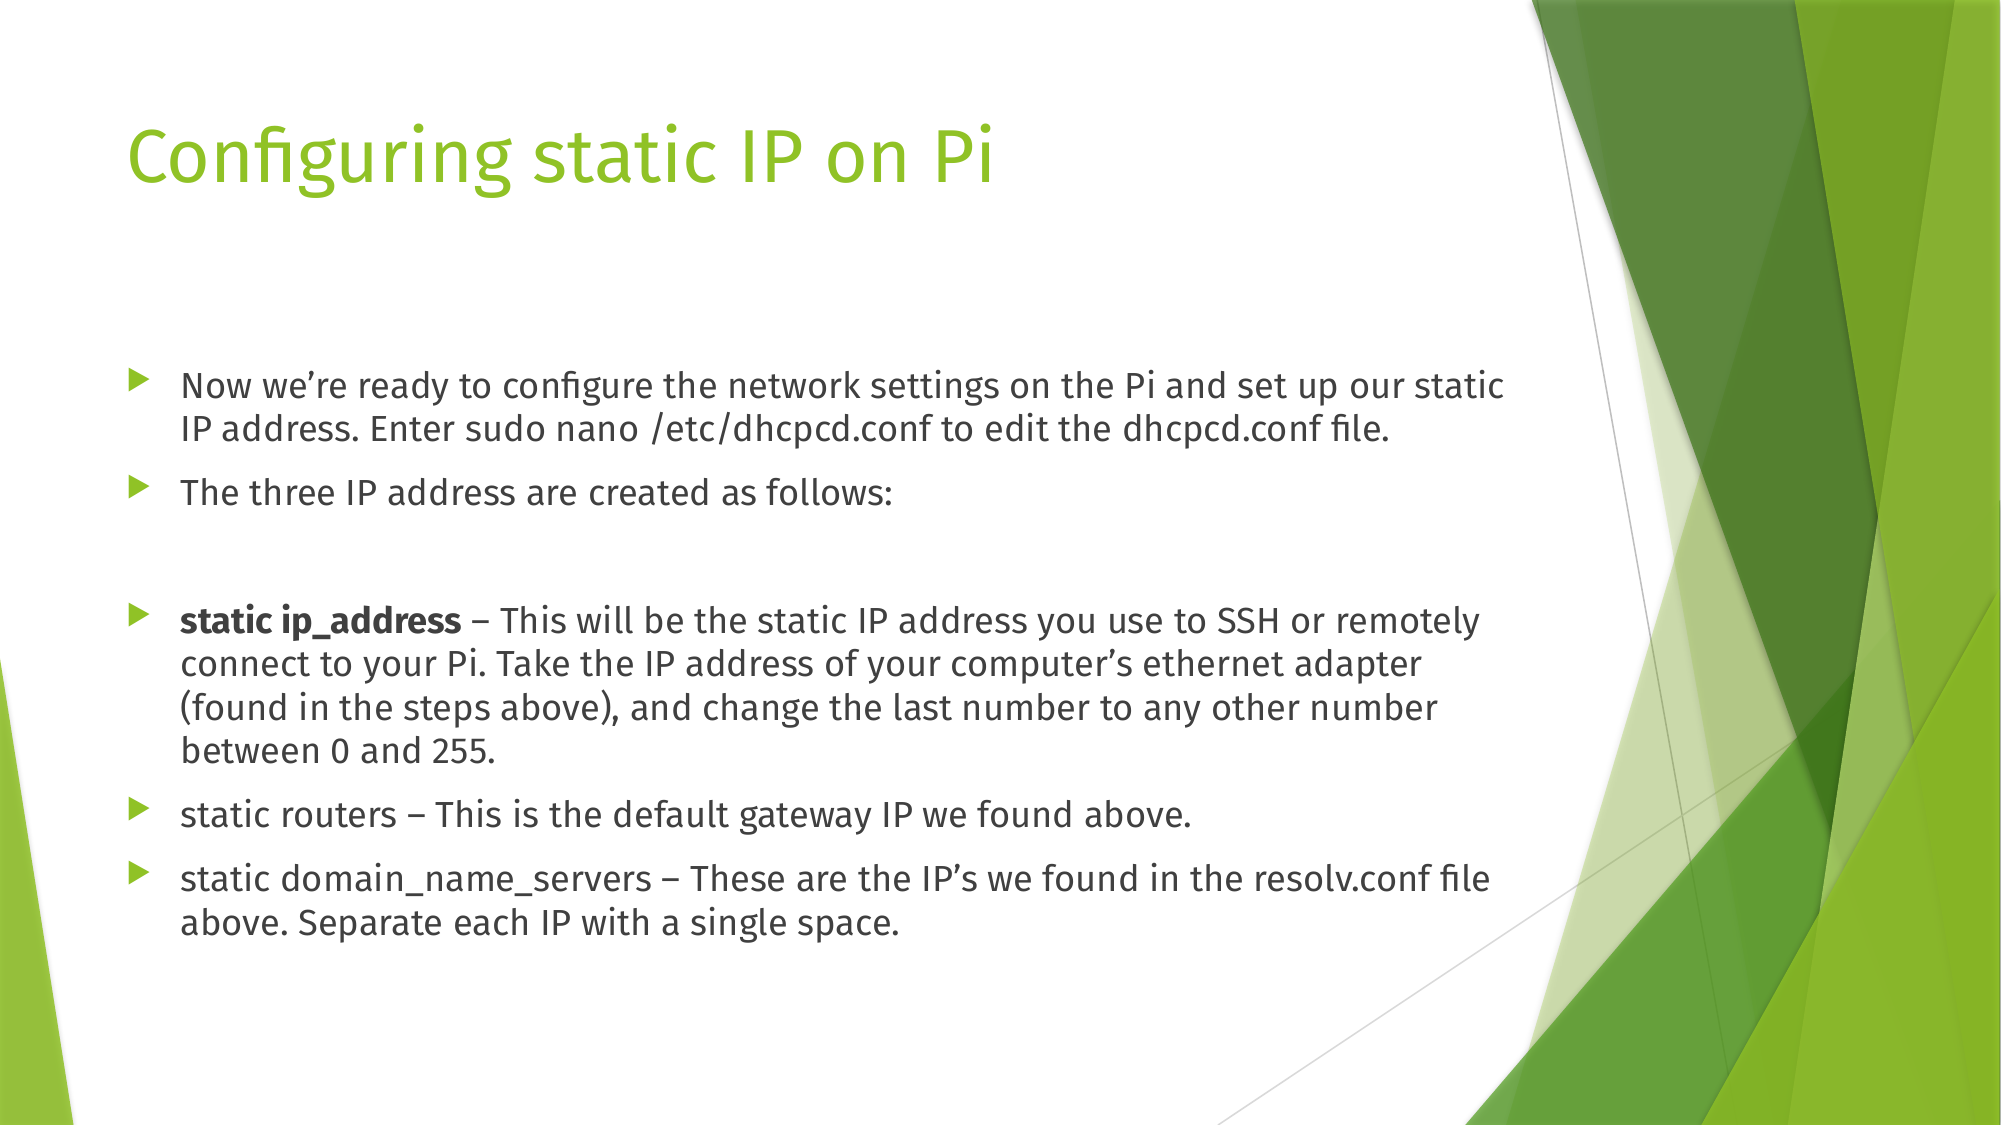

# Configuring static IP on Pi
Now we’re ready to configure the network settings on the Pi and set up our static IP address. Enter sudo nano /etc/dhcpcd.conf to edit the dhcpcd.conf file.
The three IP address are created as follows:

static ip_address – This will be the static IP address you use to SSH or remotely connect to your Pi. Take the IP address of your computer’s ethernet adapter (found in the steps above), and change the last number to any other number between 0 and 255.
static routers – This is the default gateway IP we found above.
static domain_name_servers – These are the IP’s we found in the resolv.conf file above. Separate each IP with a single space.